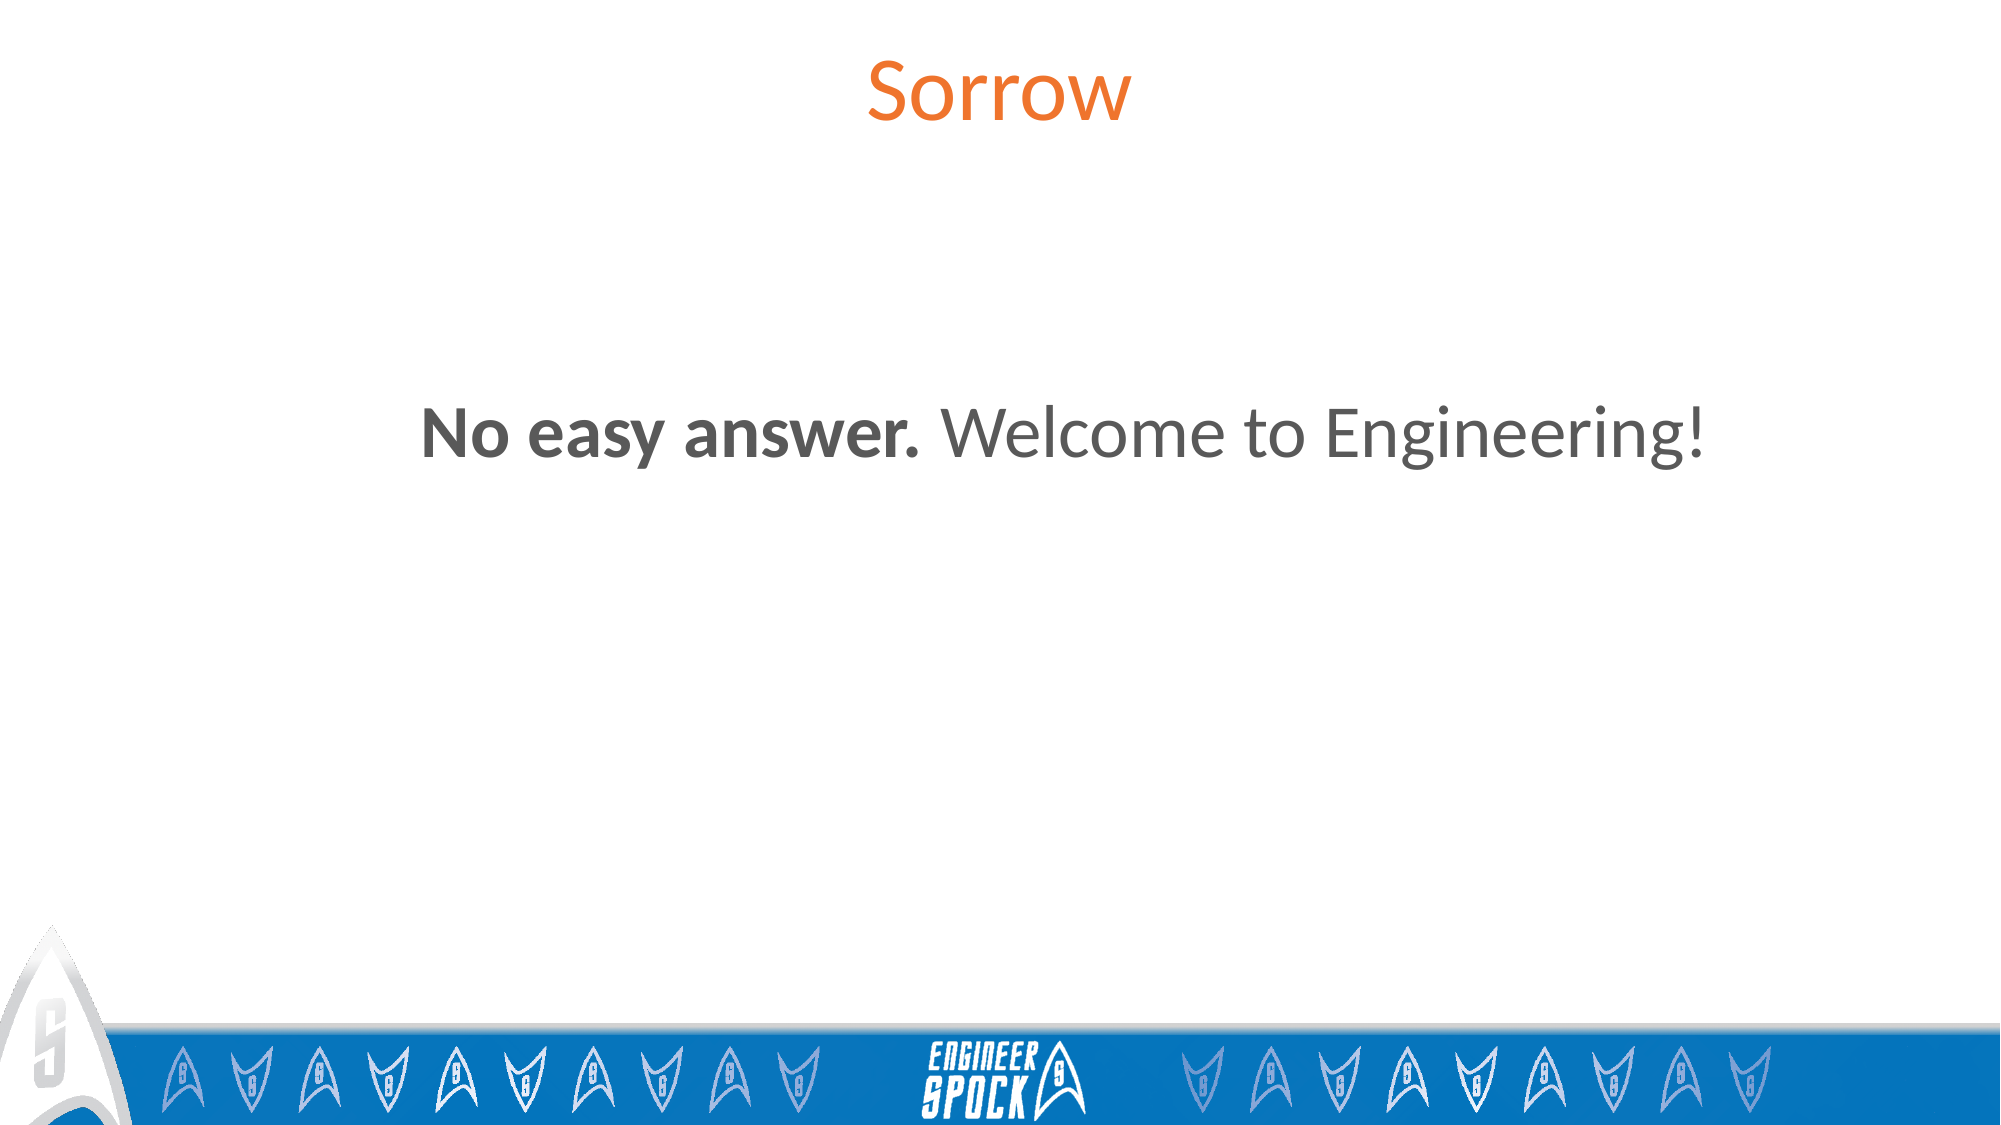

# Sorrow
No easy answer. Welcome to Engineering!